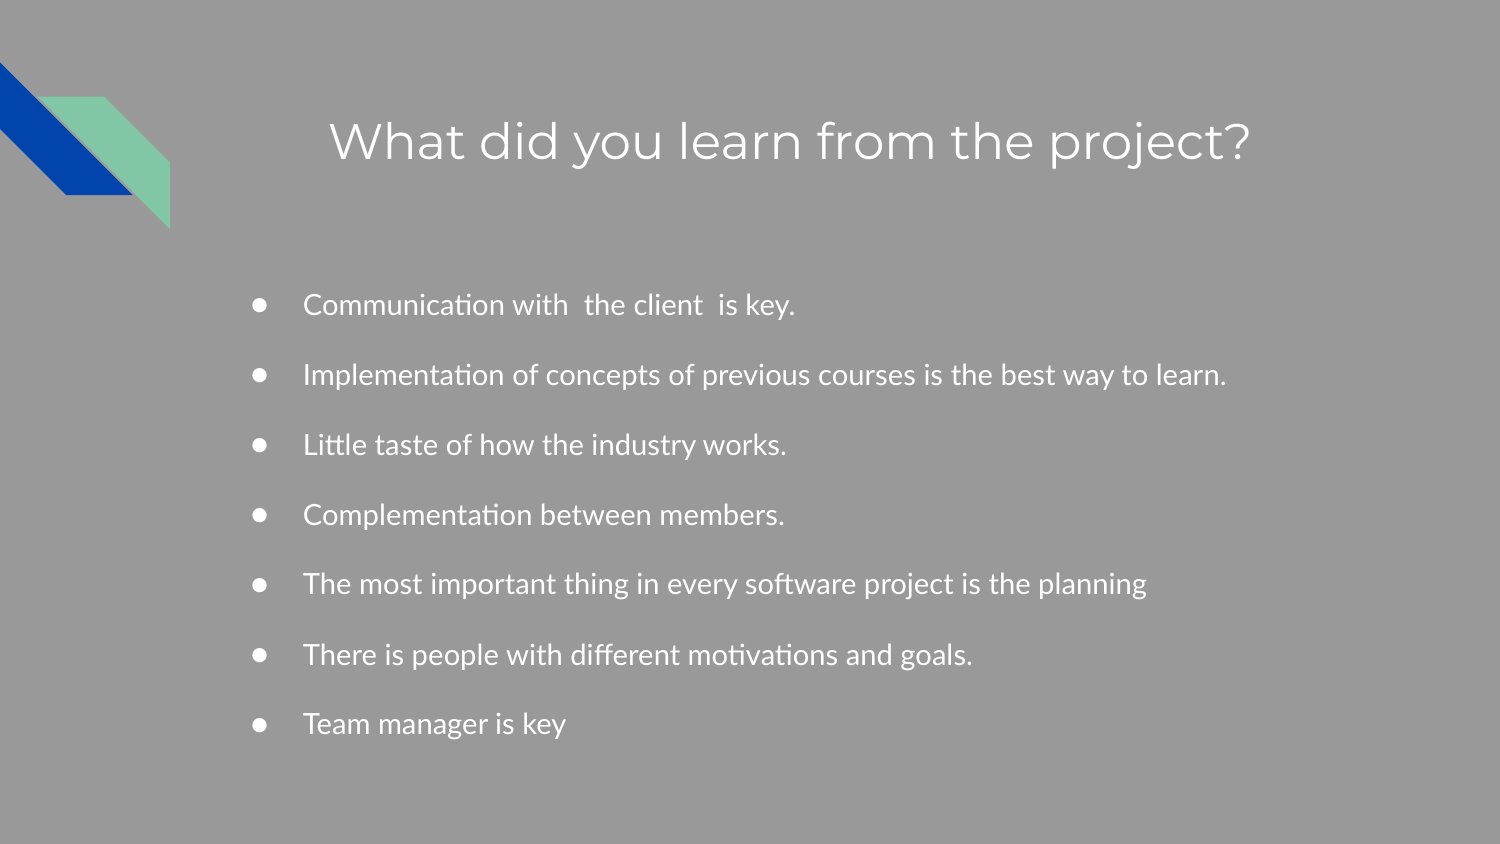

# What did you learn from the project?
Communication with  the client  is key.
Implementation of concepts of previous courses is the best way to learn.
Little taste of how the industry works.
Complementation between members.
The most important thing in every software project is the planning
There is people with different motivations and goals.
Team manager is key